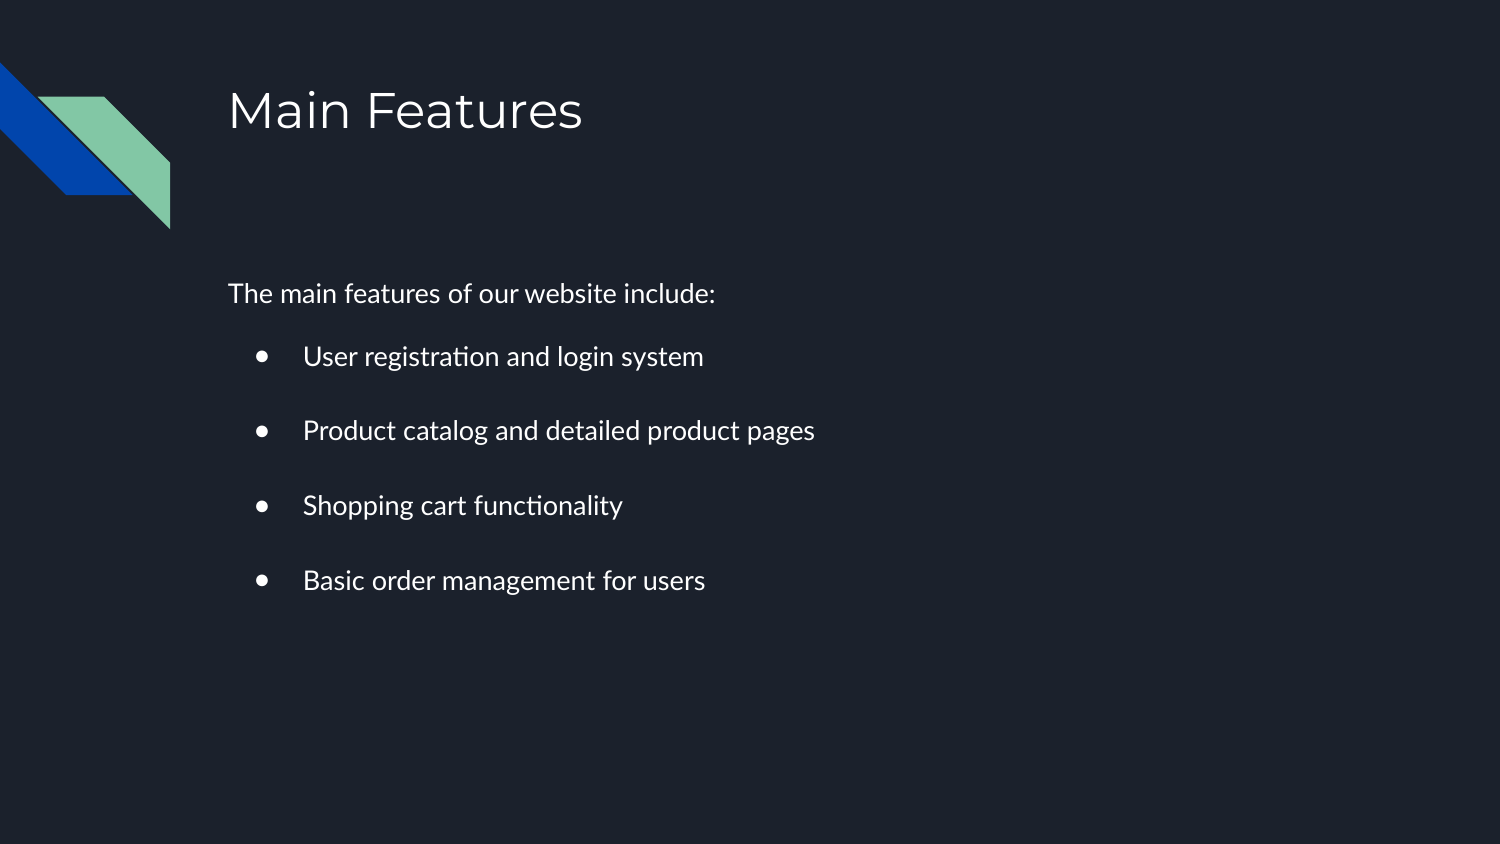

# Main Features
The main features of our website include:
User registration and login system
Product catalog and detailed product pages
Shopping cart functionality
Basic order management for users